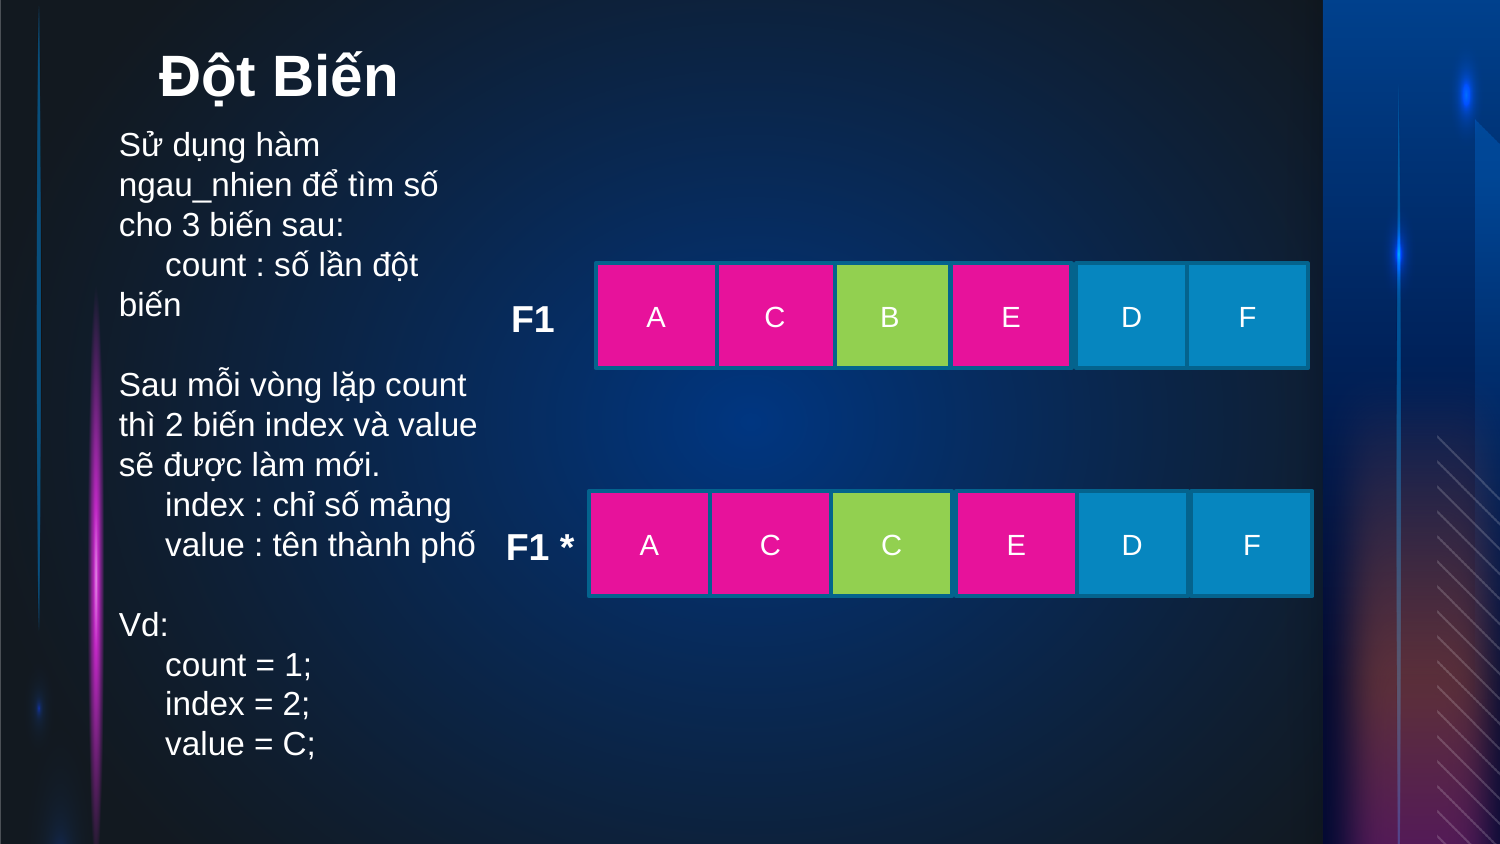

Đột Biến
Sử dụng hàm ngau_nhien để tìm số cho 3 biến sau:
     count : số lần đột biến

Sau mỗi vòng lặp count thì 2 biến index và value sẽ được làm mới.
     index : chỉ số mảng
     value : tên thành phố

Vd:
     count = 1;
     index = 2;
     value = C;
A
C
B
E
D
F
F1
A
C
C
D
F
E
F1 *